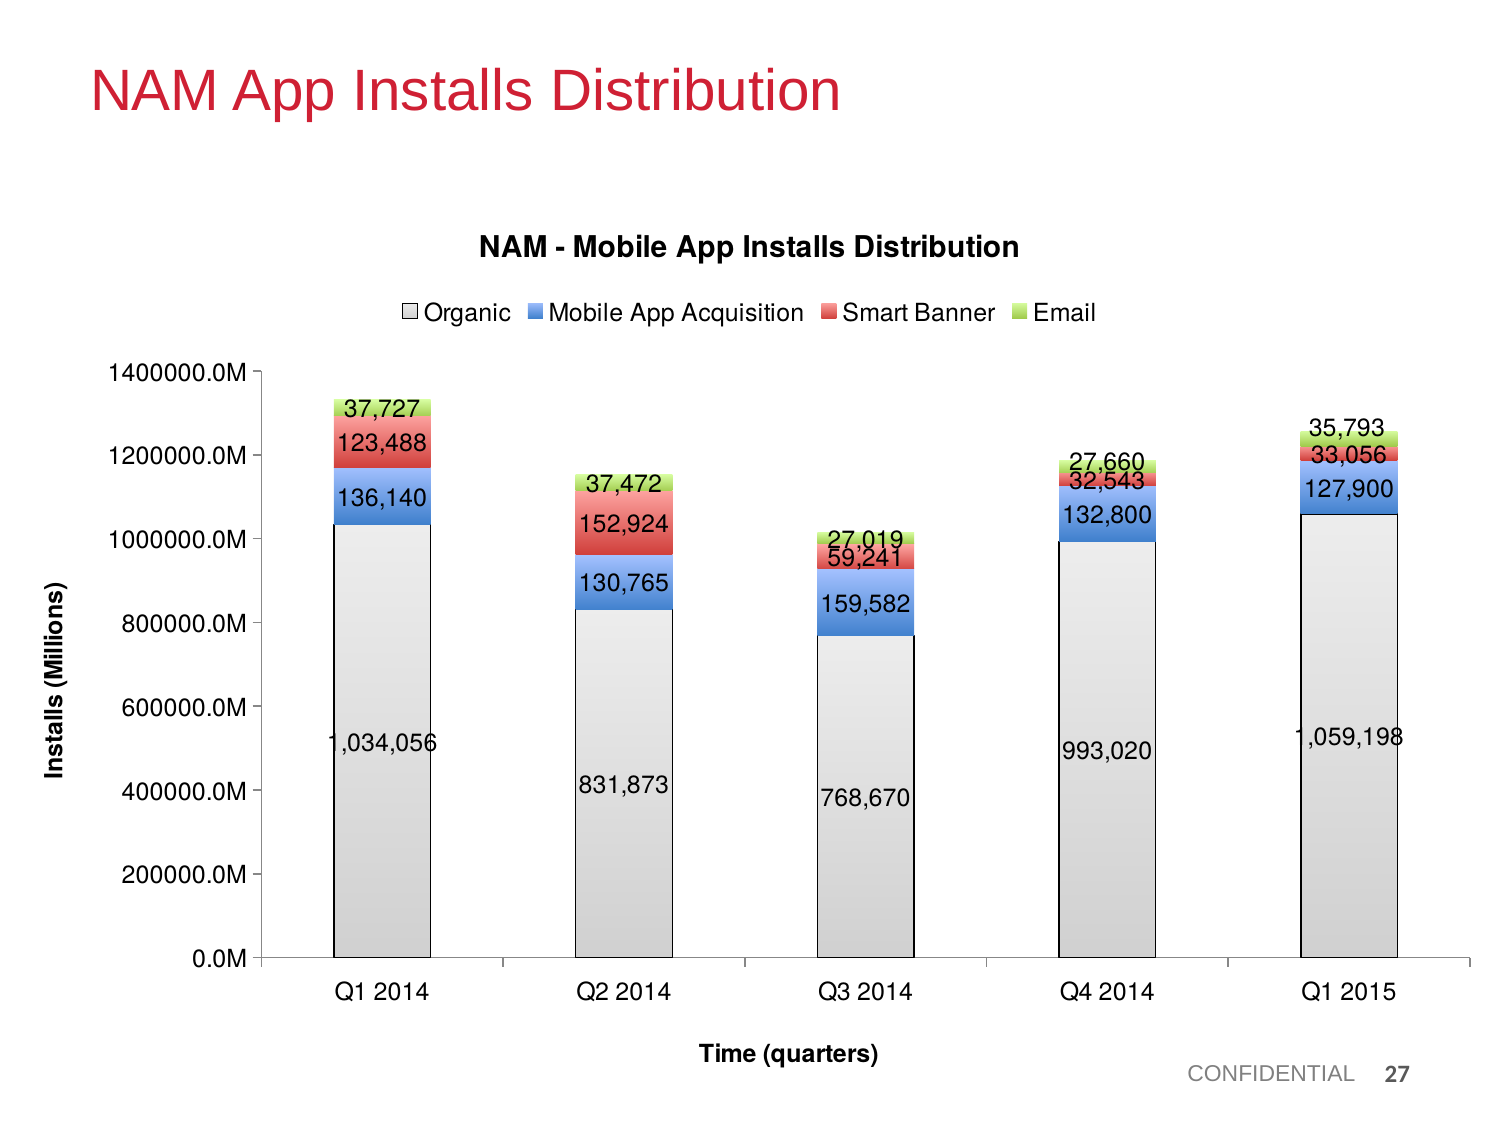

NAM App Installs Distribution

### Chart: NAM - Mobile App Installs Distribution

| Category | Organic | Mobile App Acquisition | Smart Banner | Email |
|---|---|---|---|---|
| Q1 2014 | 1034056.0 | 136140.0 | 123488.0 | 37727.0 |
| Q2 2014 | 831873.0 | 130765.0 | 152924.0 | 37472.0 |
| Q3 2014 | 768670.0 | 159582.0 | 59241.0 | 27019.0 |
| Q4 2014 | 993020.0 | 132800.0 | 32543.0 | 27660.0 |
| Q1 2015 | 1059198.0 | 127900.0 | 33056.0 | 35793.0 |
27